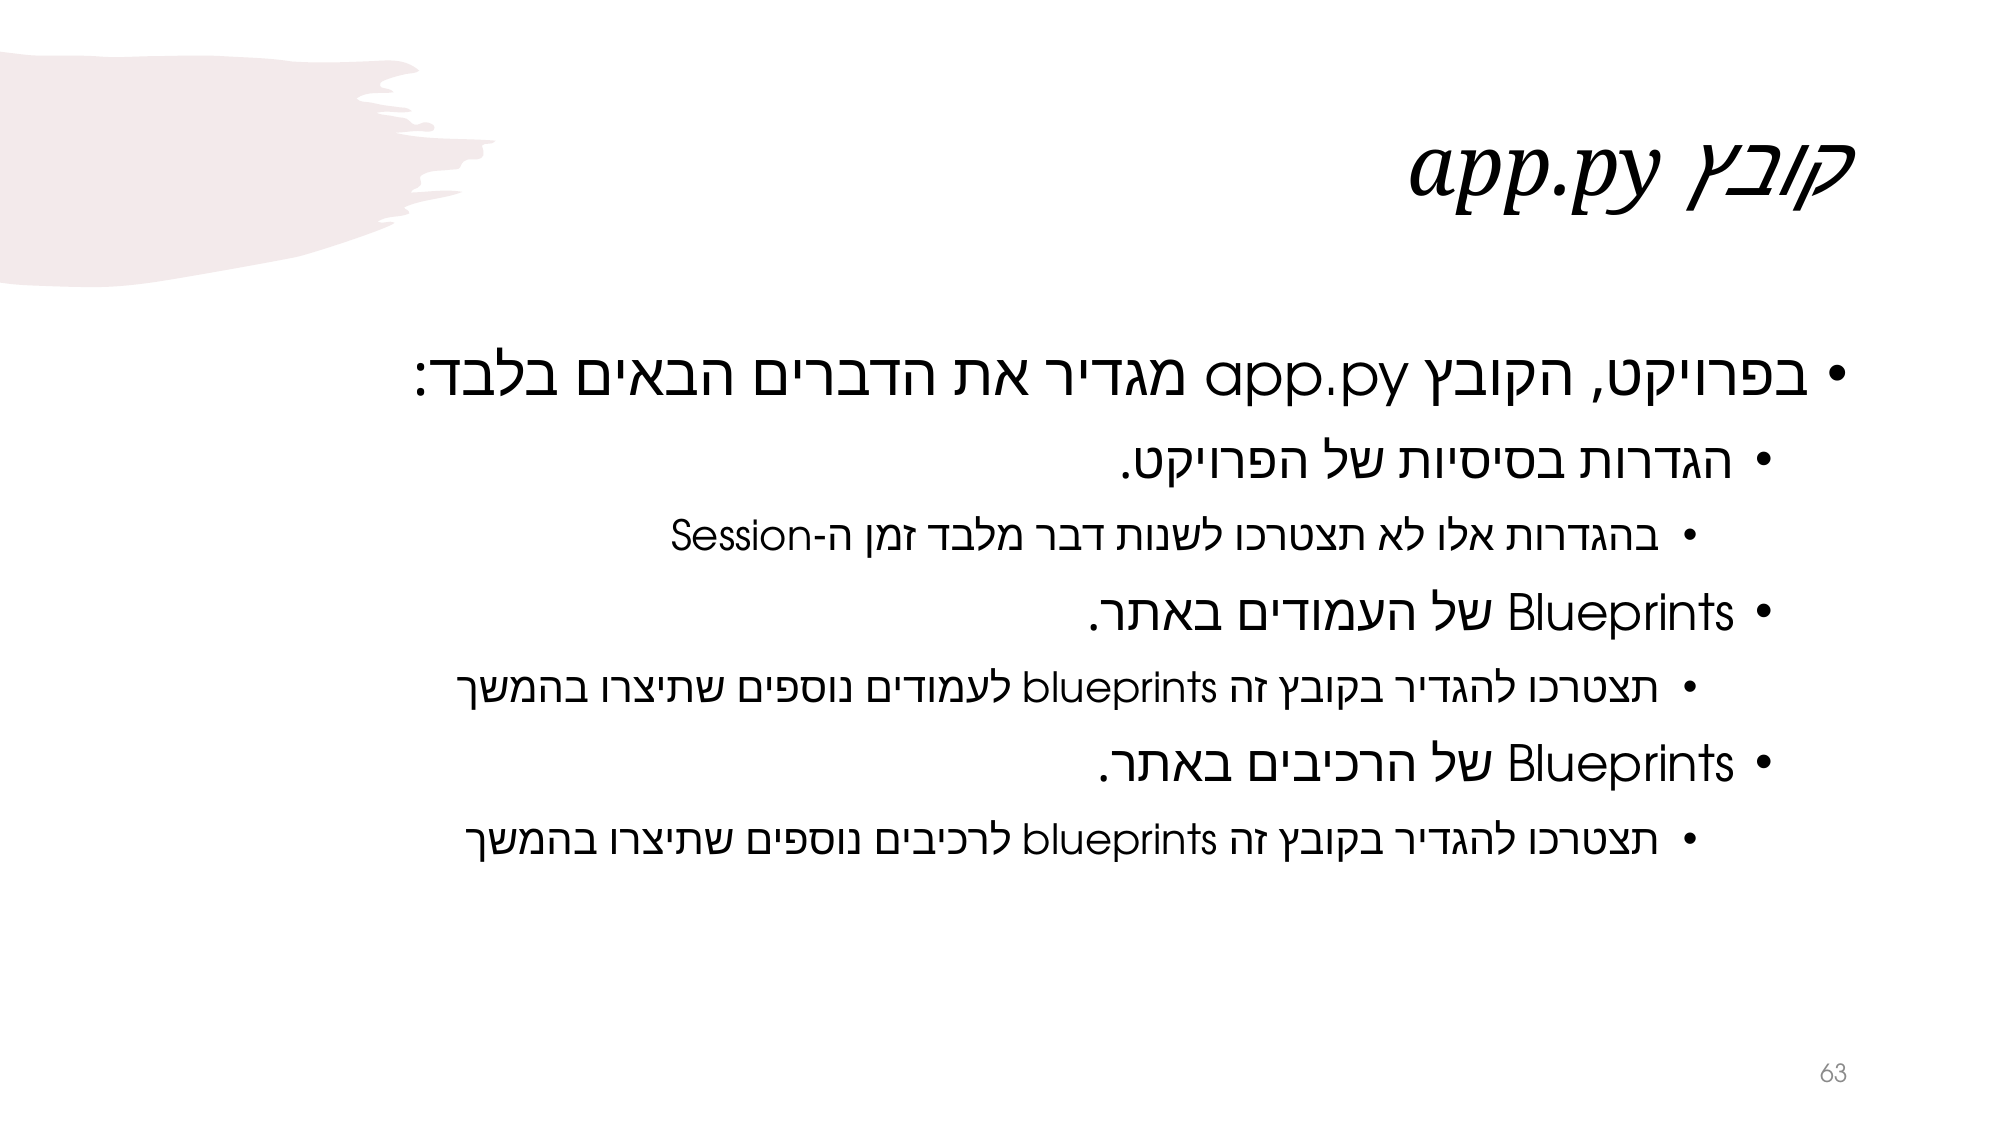

# קובץ app.py
בפרויקט, הקובץ app.py מגדיר את הדברים הבאים בלבד:
הגדרות בסיסיות של הפרויקט.
בהגדרות אלו לא תצטרכו לשנות דבר מלבד זמן ה-Session
Blueprints של העמודים באתר.
תצטרכו להגדיר בקובץ זה blueprints לעמודים נוספים שתיצרו בהמשך
Blueprints של הרכיבים באתר.
תצטרכו להגדיר בקובץ זה blueprints לרכיבים נוספים שתיצרו בהמשך
63